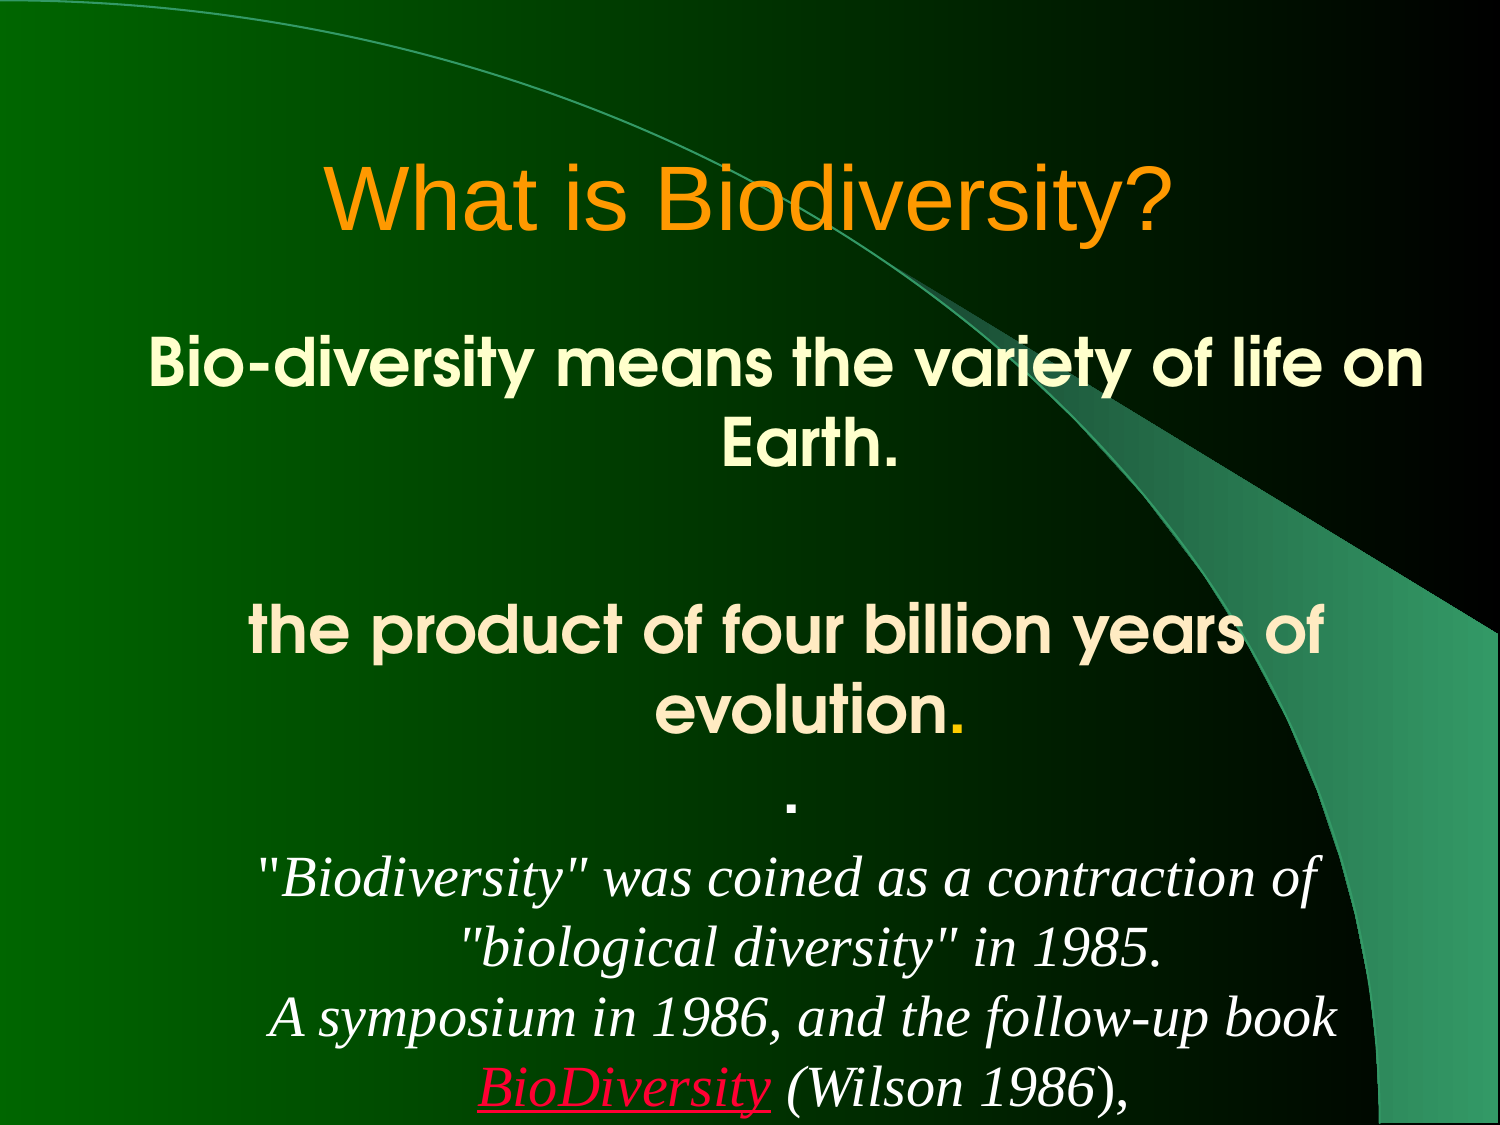

# What is Biodiversity?
Bio-diversity means the variety of life on Earth.

the product of four billion years of evolution.
.
"Biodiversity" was coined as a contraction of "biological diversity" in 1985.
A symposium in 1986, and the follow-up book BioDiversity (Wilson 1986),